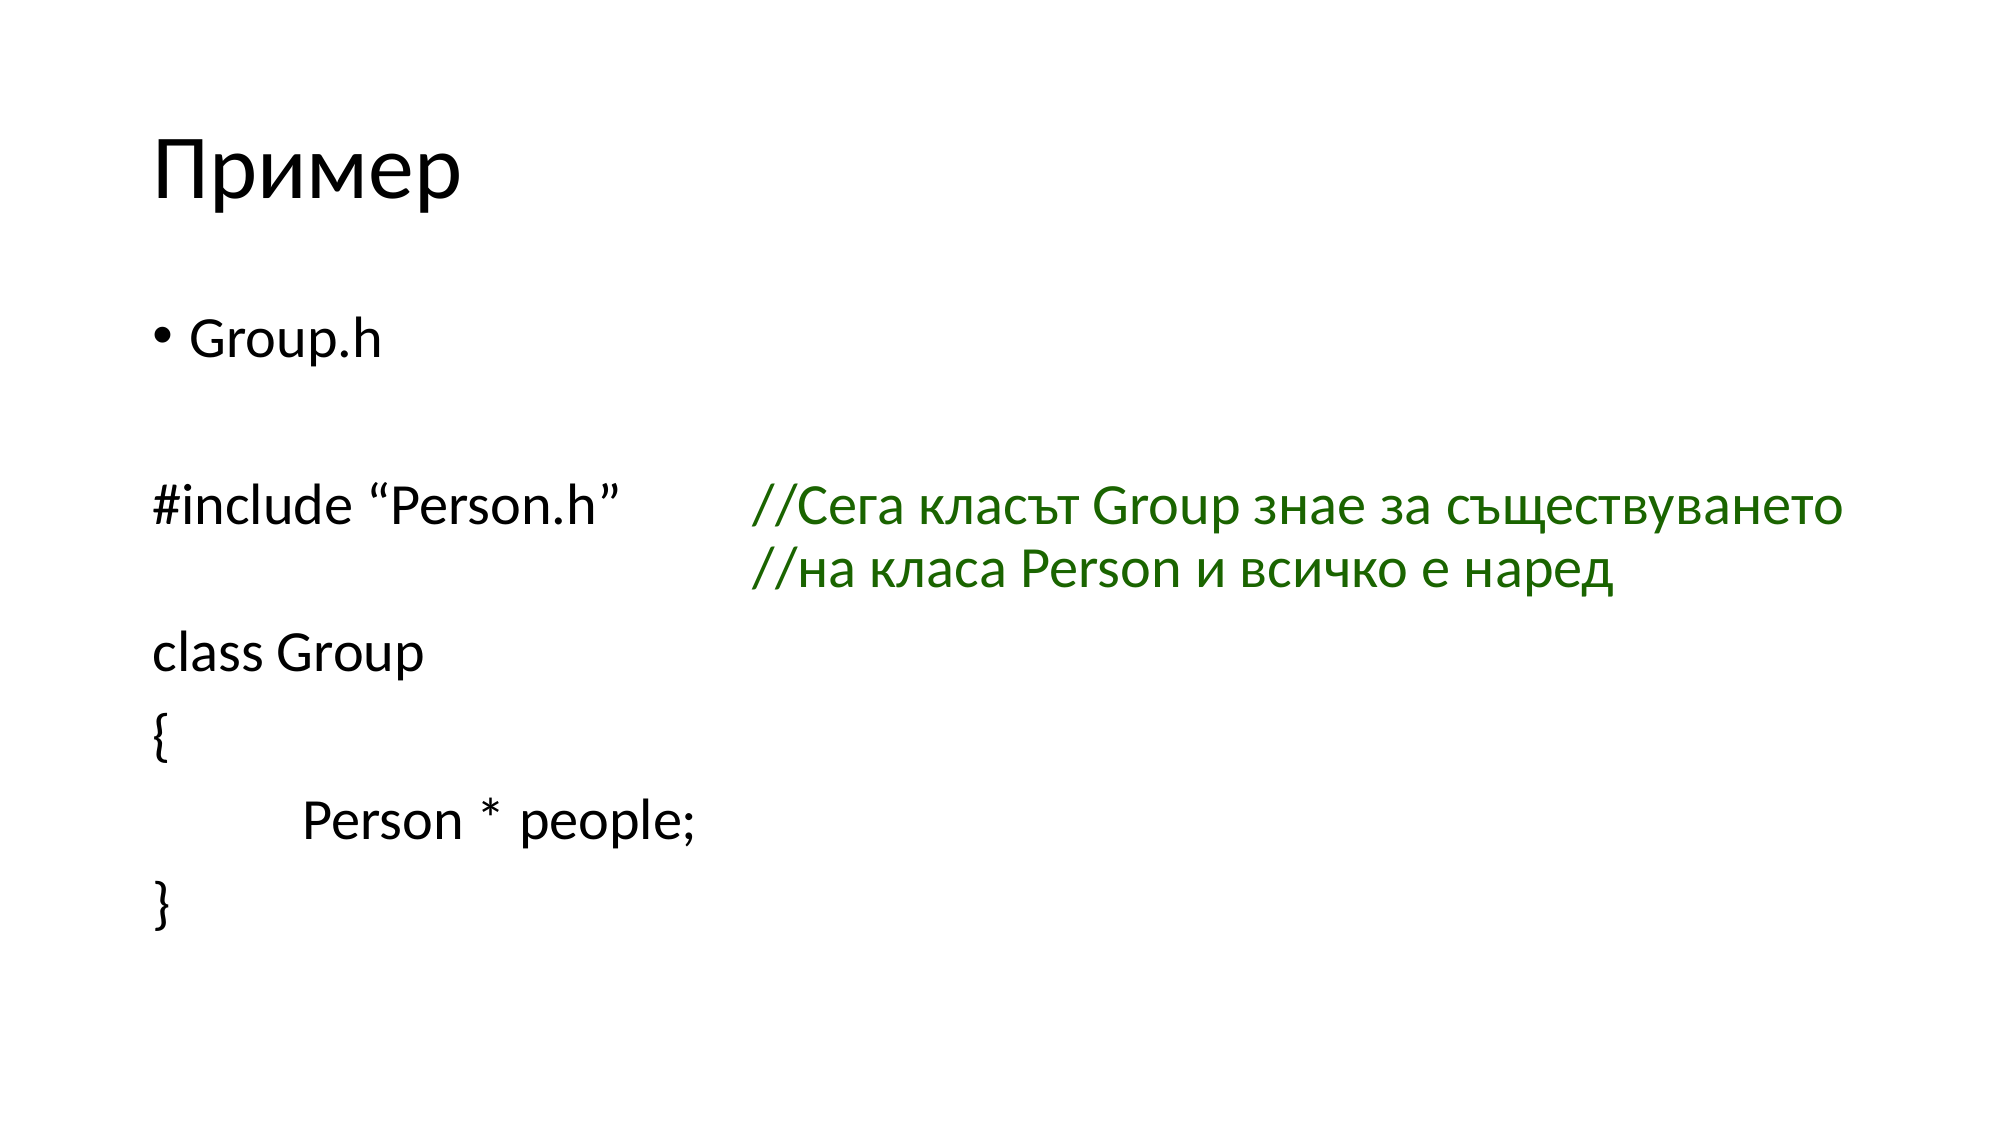

# Пример
Group.h

#include “Person.h”	//Сега класът Group знае за съществуването 					//на класа Person и всичко е наред
class Group
{
	Person * people;
}